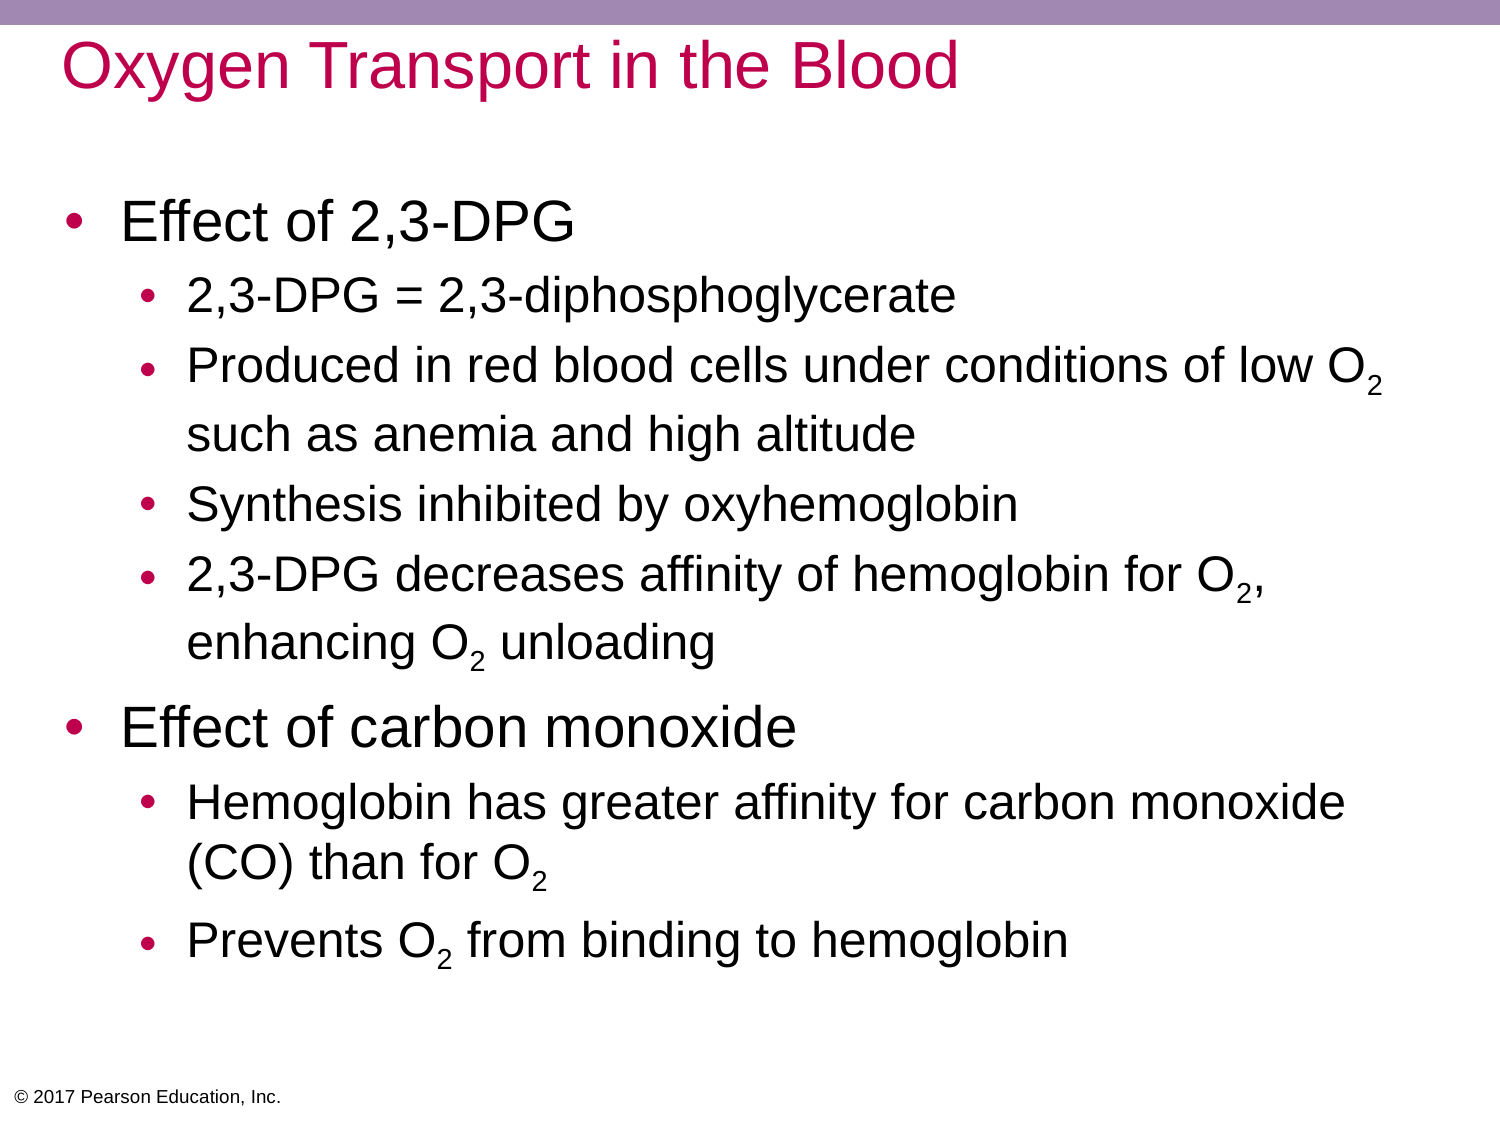

# Oxygen Transport in the Blood
Effect of 2,3-DPG
2,3-DPG = 2,3-diphosphoglycerate
Produced in red blood cells under conditions of low O2 such as anemia and high altitude
Synthesis inhibited by oxyhemoglobin
2,3-DPG decreases affinity of hemoglobin for O2, enhancing O2 unloading
Effect of carbon monoxide
Hemoglobin has greater affinity for carbon monoxide (CO) than for O2
Prevents O2 from binding to hemoglobin